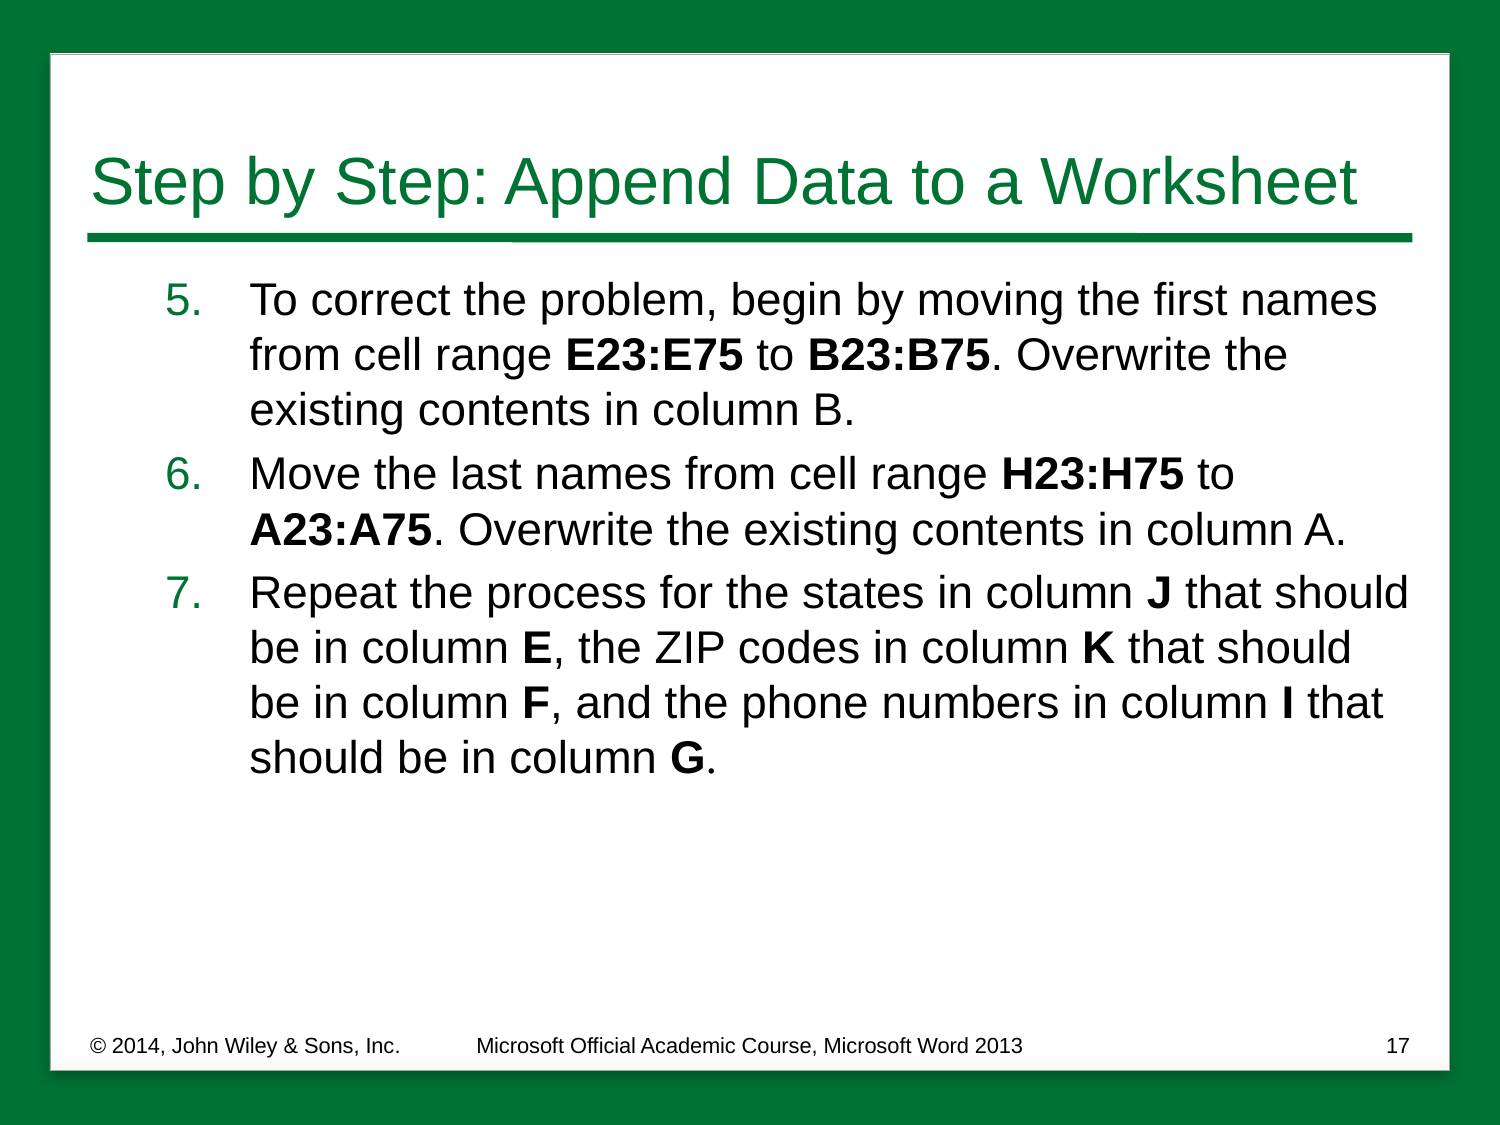

# Step by Step: Append Data to a Worksheet
To correct the problem, begin by moving the first names from cell range E23:E75 to B23:B75. Overwrite the existing contents in column B.
Move the last names from cell range H23:H75 to A23:A75. Overwrite the existing contents in column A.
Repeat the process for the states in column J that should be in column E, the ZIP codes in column K that should be in column F, and the phone numbers in column I that should be in column G.
© 2014, John Wiley & Sons, Inc.
Microsoft Official Academic Course, Microsoft Word 2013
17